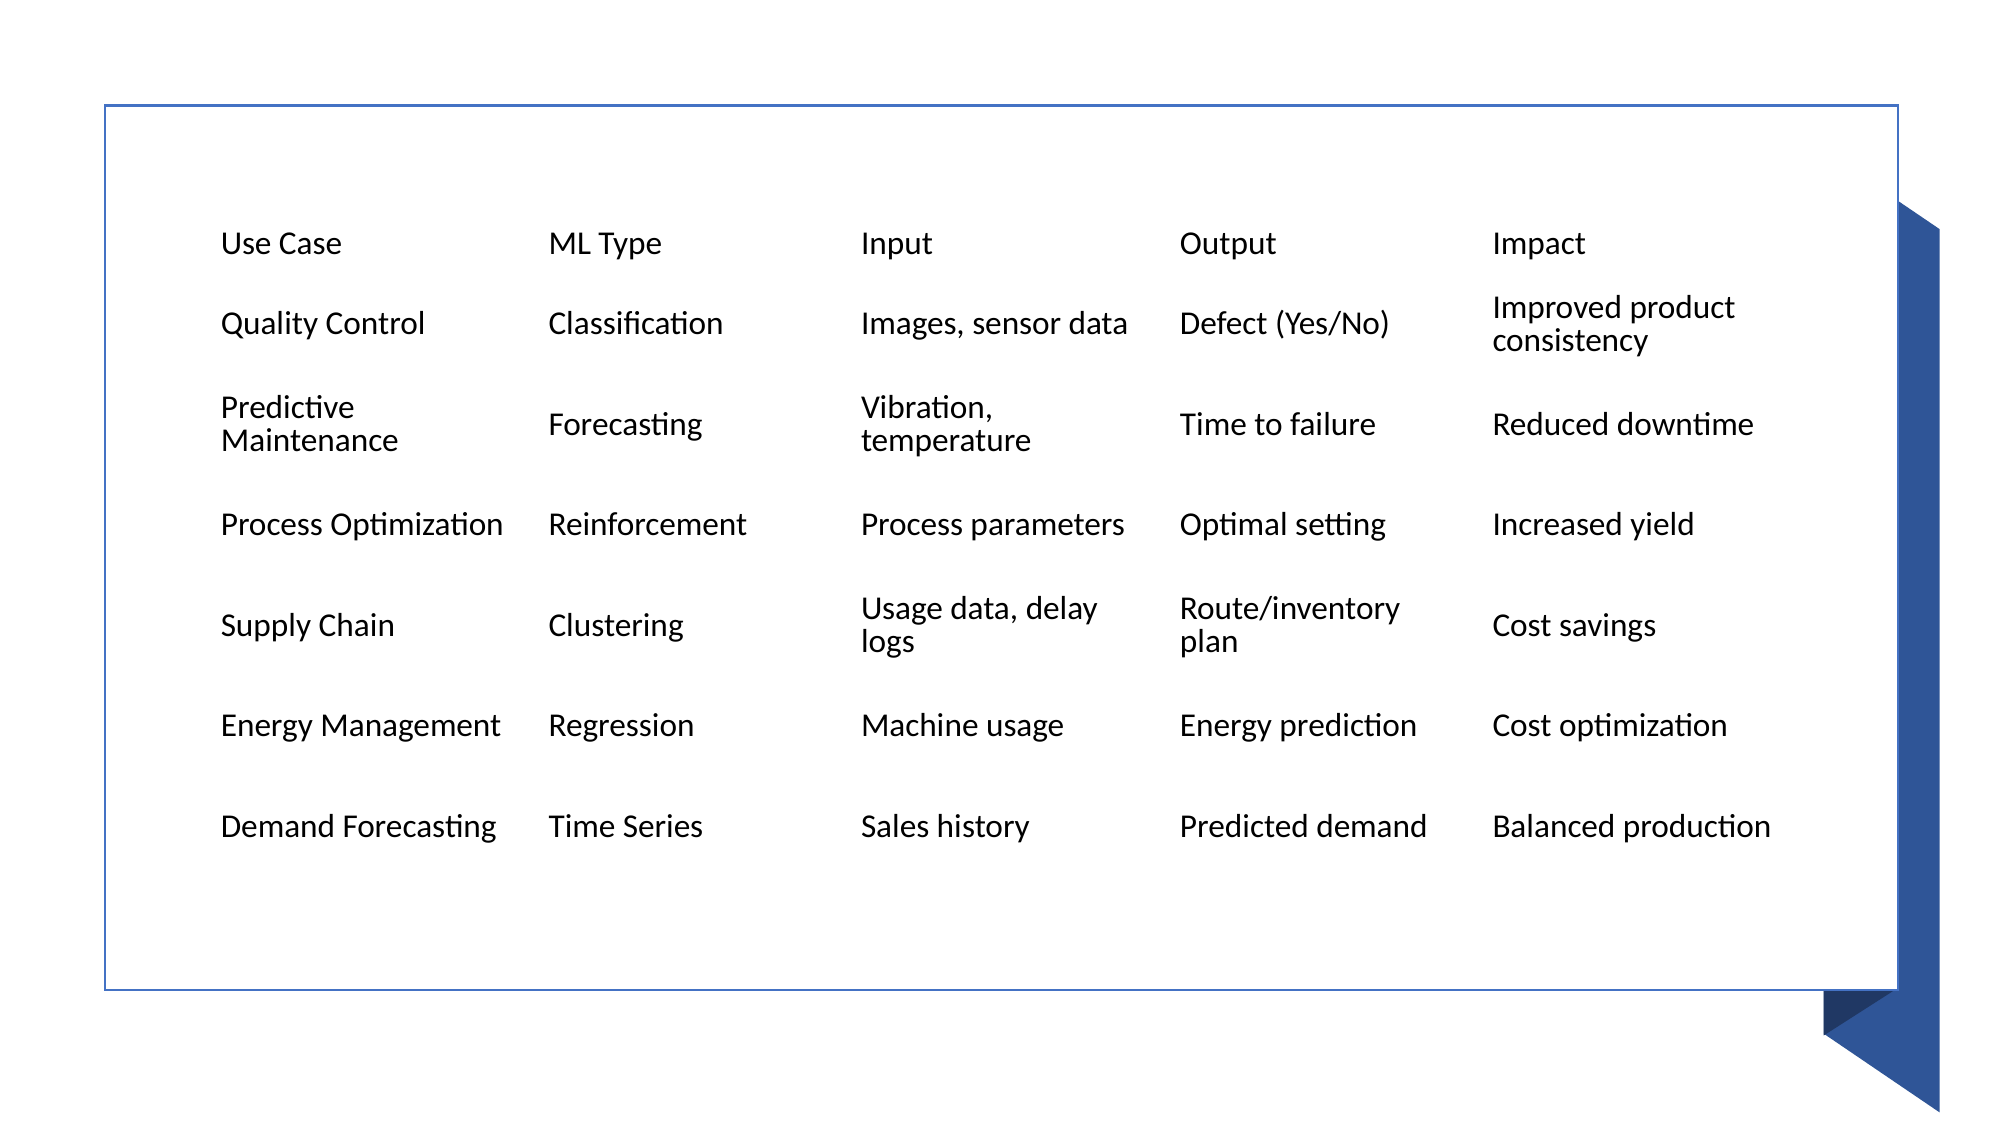

| Use Case | ML Type | Input | Output | Impact |
| --- | --- | --- | --- | --- |
| Quality Control | Classification | Images, sensor data | Defect (Yes/No) | Improved product consistency |
| Predictive Maintenance | Forecasting | Vibration, temperature | Time to failure | Reduced downtime |
| Process Optimization | Reinforcement | Process parameters | Optimal setting | Increased yield |
| Supply Chain | Clustering | Usage data, delay logs | Route/inventory plan | Cost savings |
| Energy Management | Regression | Machine usage | Energy prediction | Cost optimization |
| Demand Forecasting | Time Series | Sales history | Predicted demand | Balanced production |